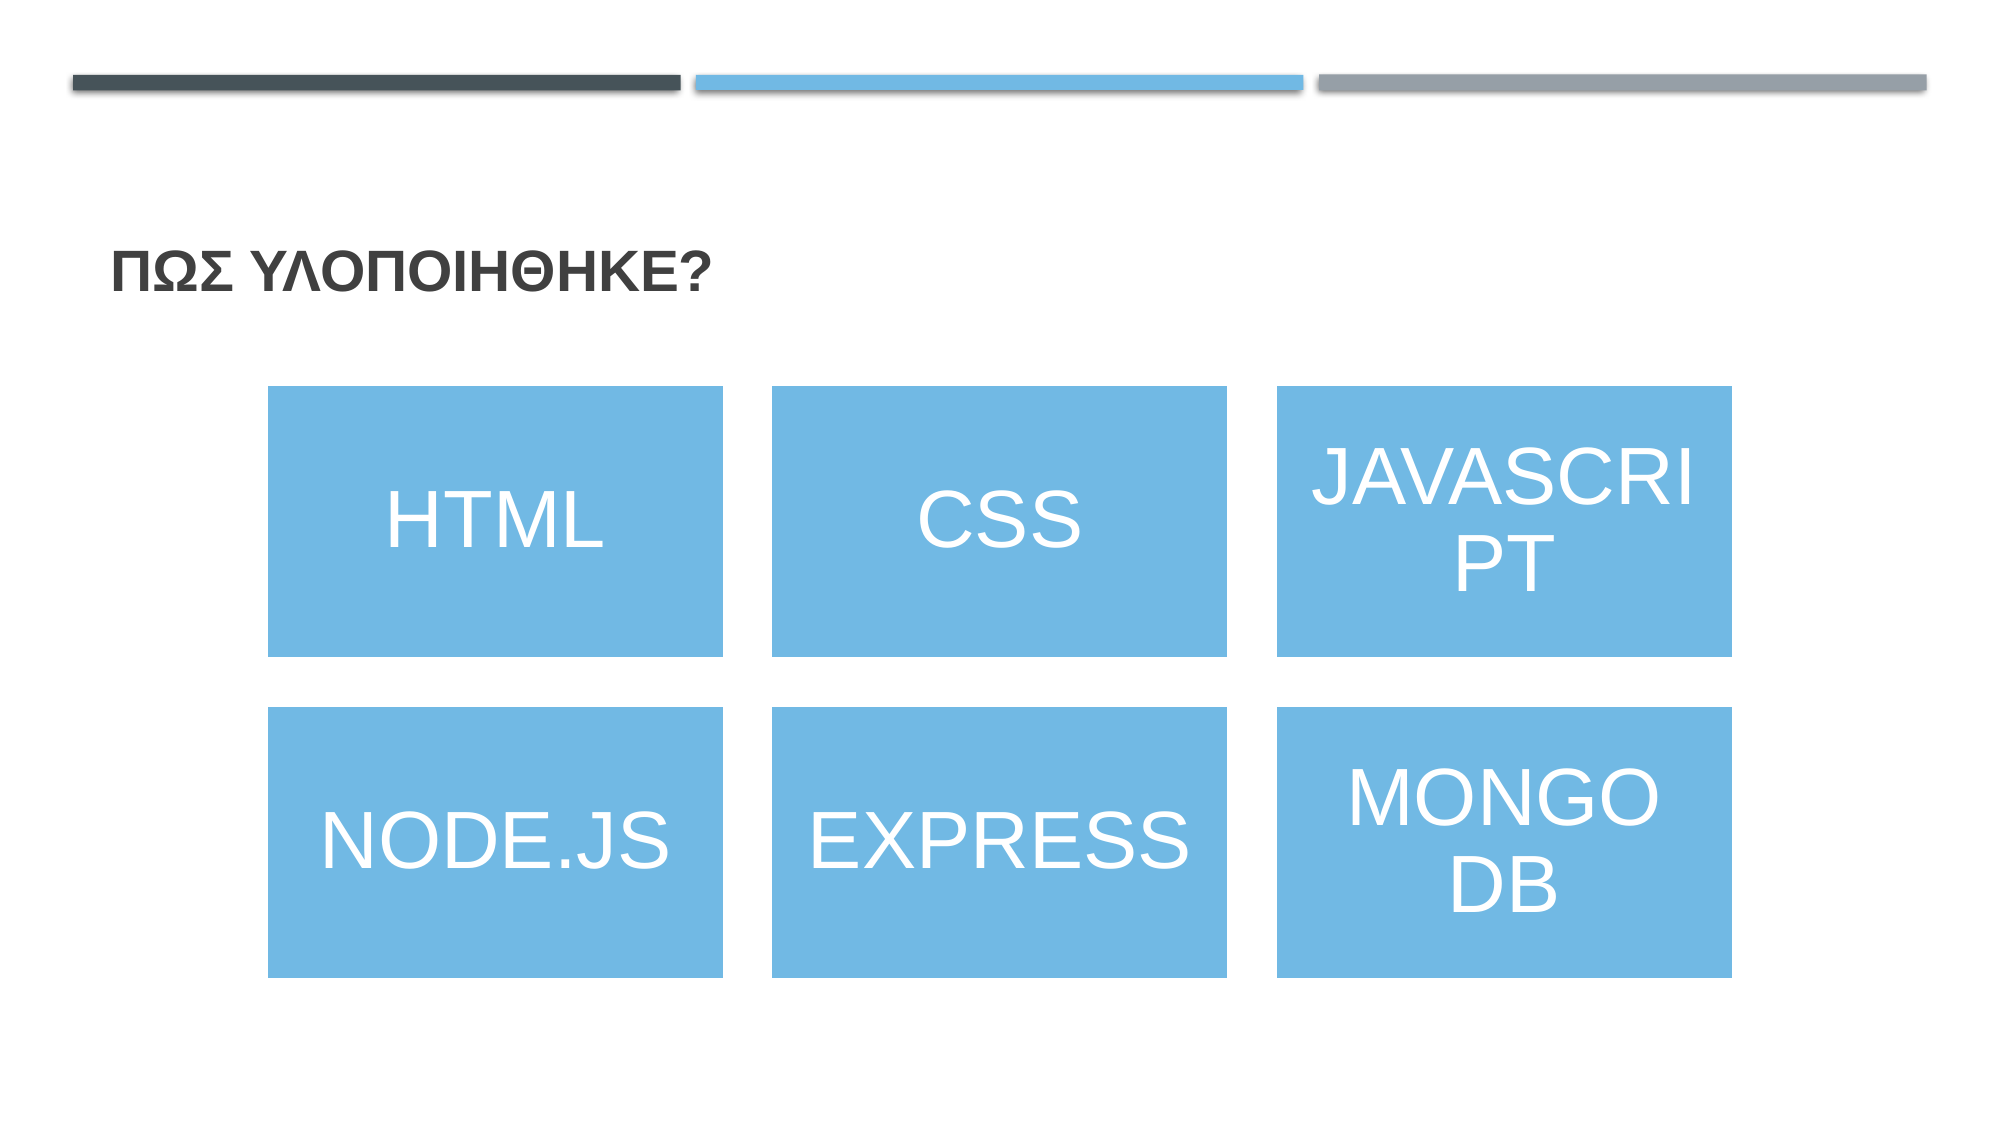

# ΠΩΣ ΥΛΟΠΟΙΗΘΗΚΕ?
HTML
CSS
JAVASCRIPT
NODE.JS
EXPRESS
MONGO DB